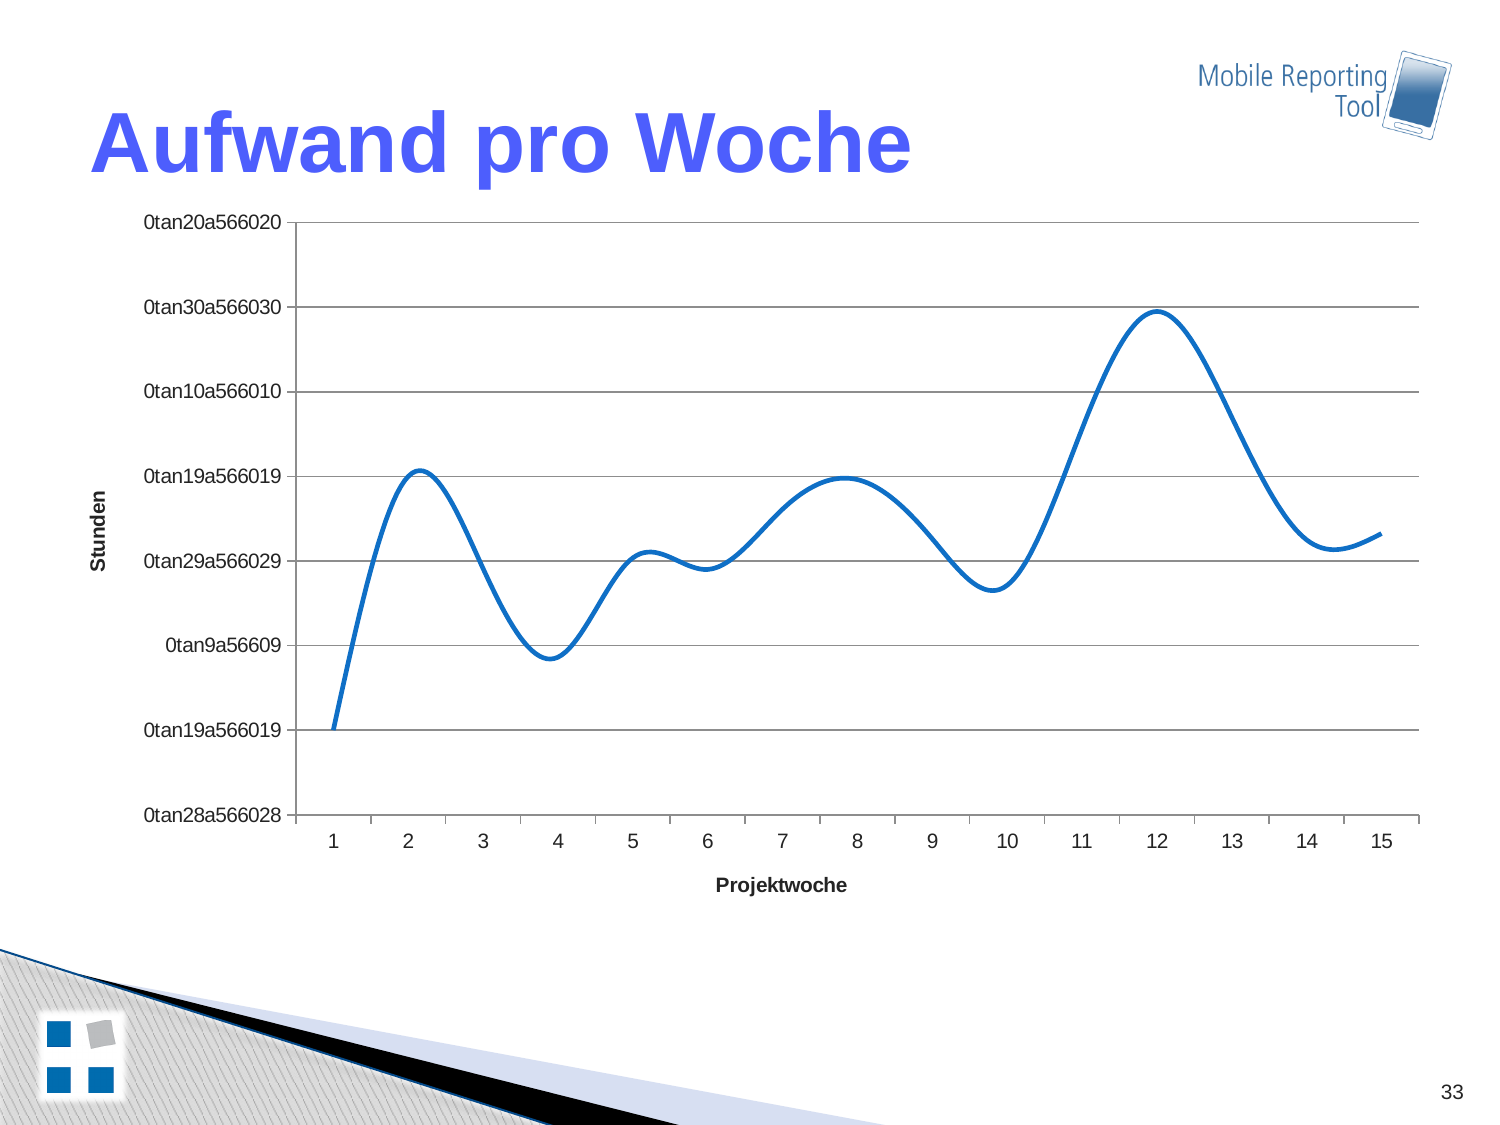

# Aufwand pro Woche

### Chart

| Category |  |
|---|---|
33